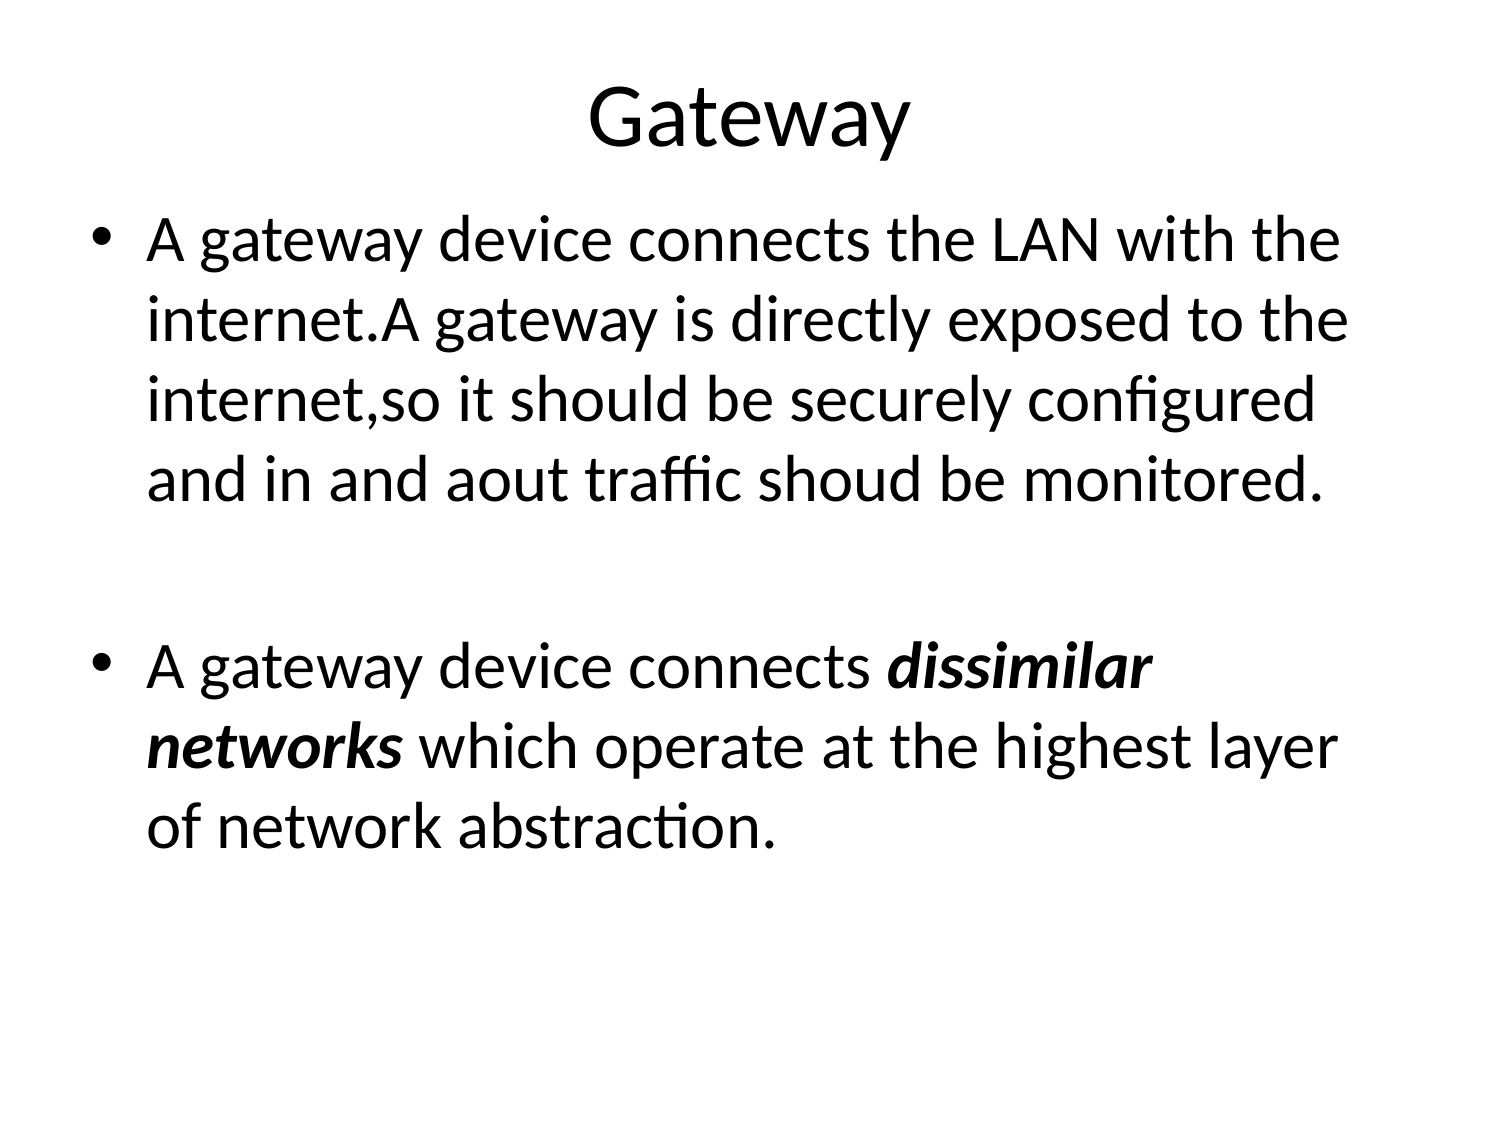

# Gateway
A gateway device connects the LAN with the internet.A gateway is directly exposed to the internet,so it should be securely configured and in and aout traffic shoud be monitored.

A gateway device connects dissimilar networks which operate at the highest layer of network abstraction.